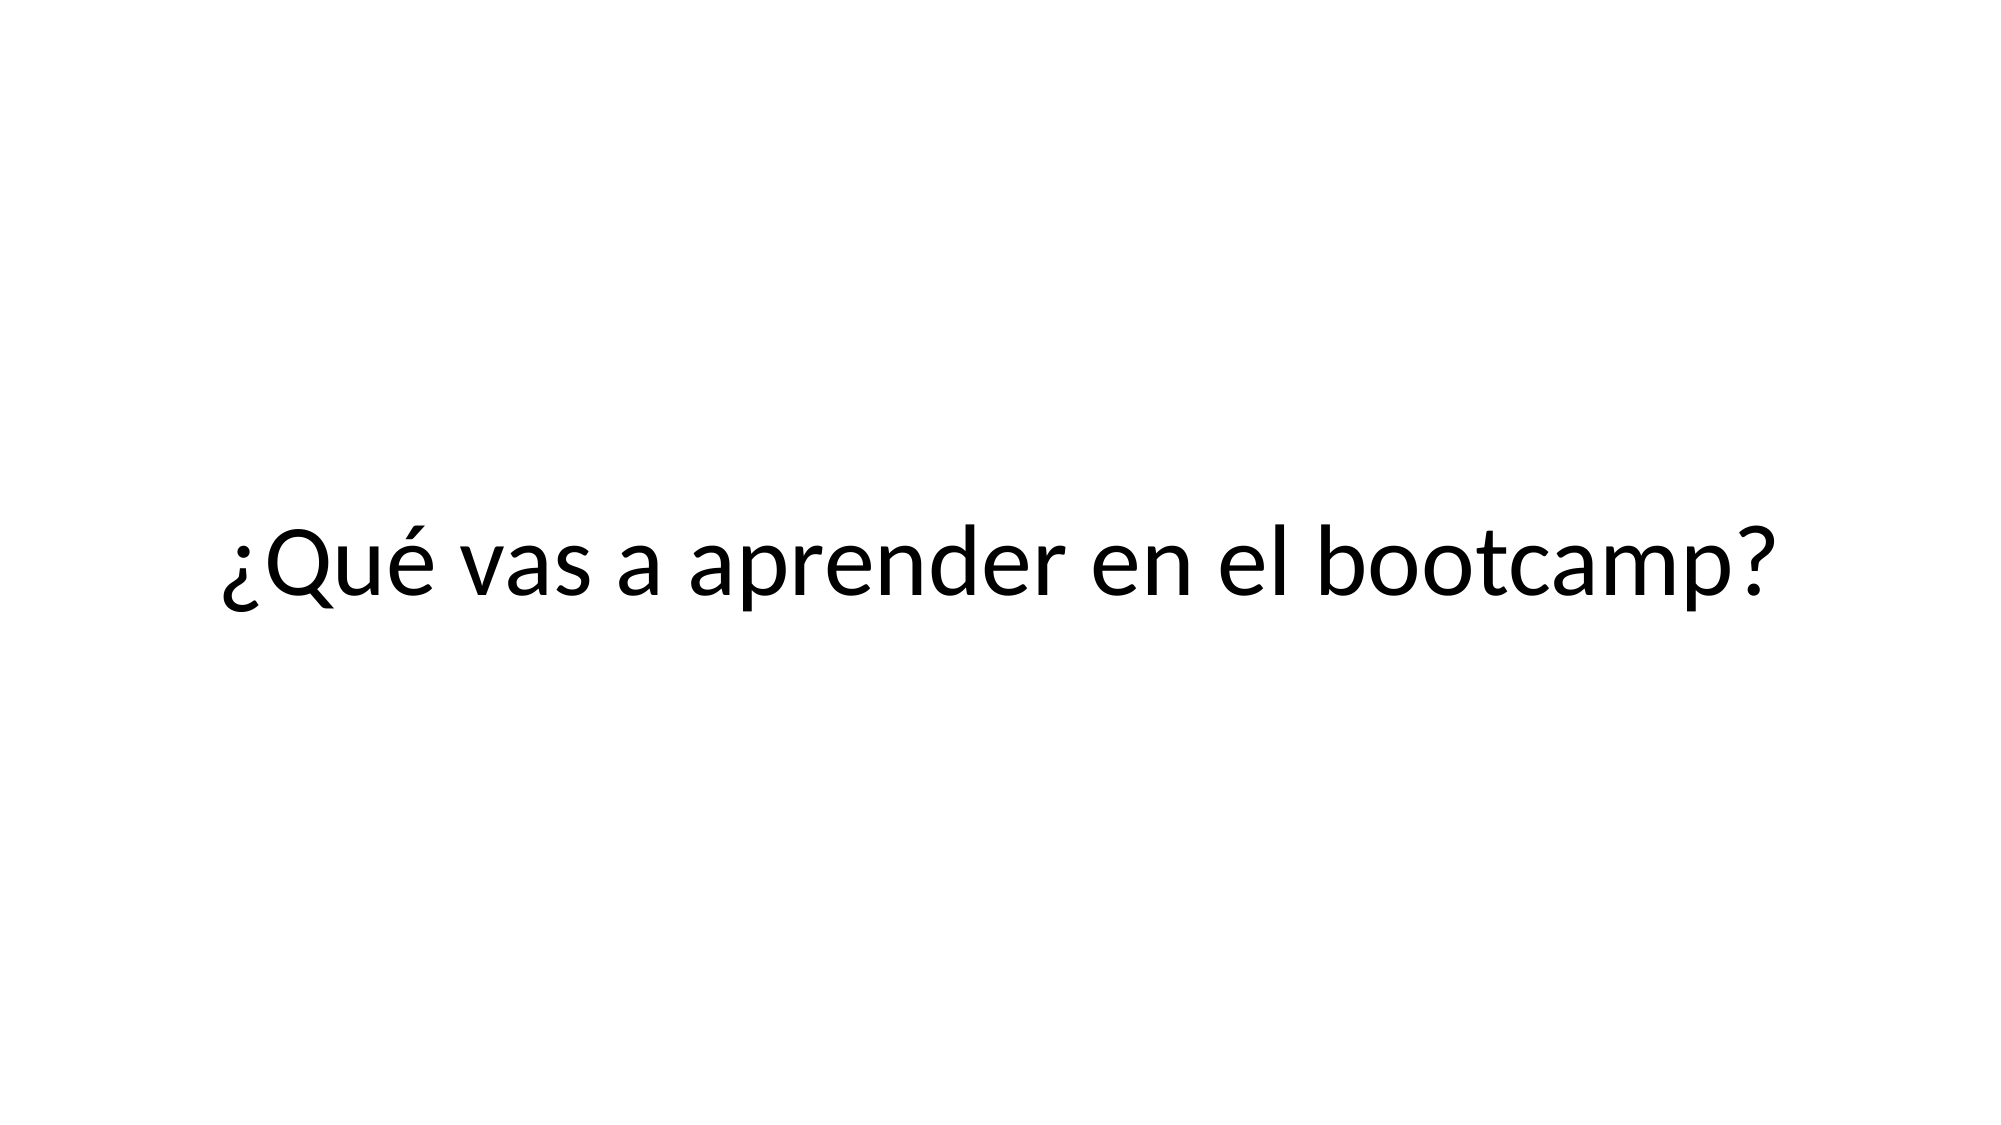

¿Qué vas a aprender en el bootcamp?